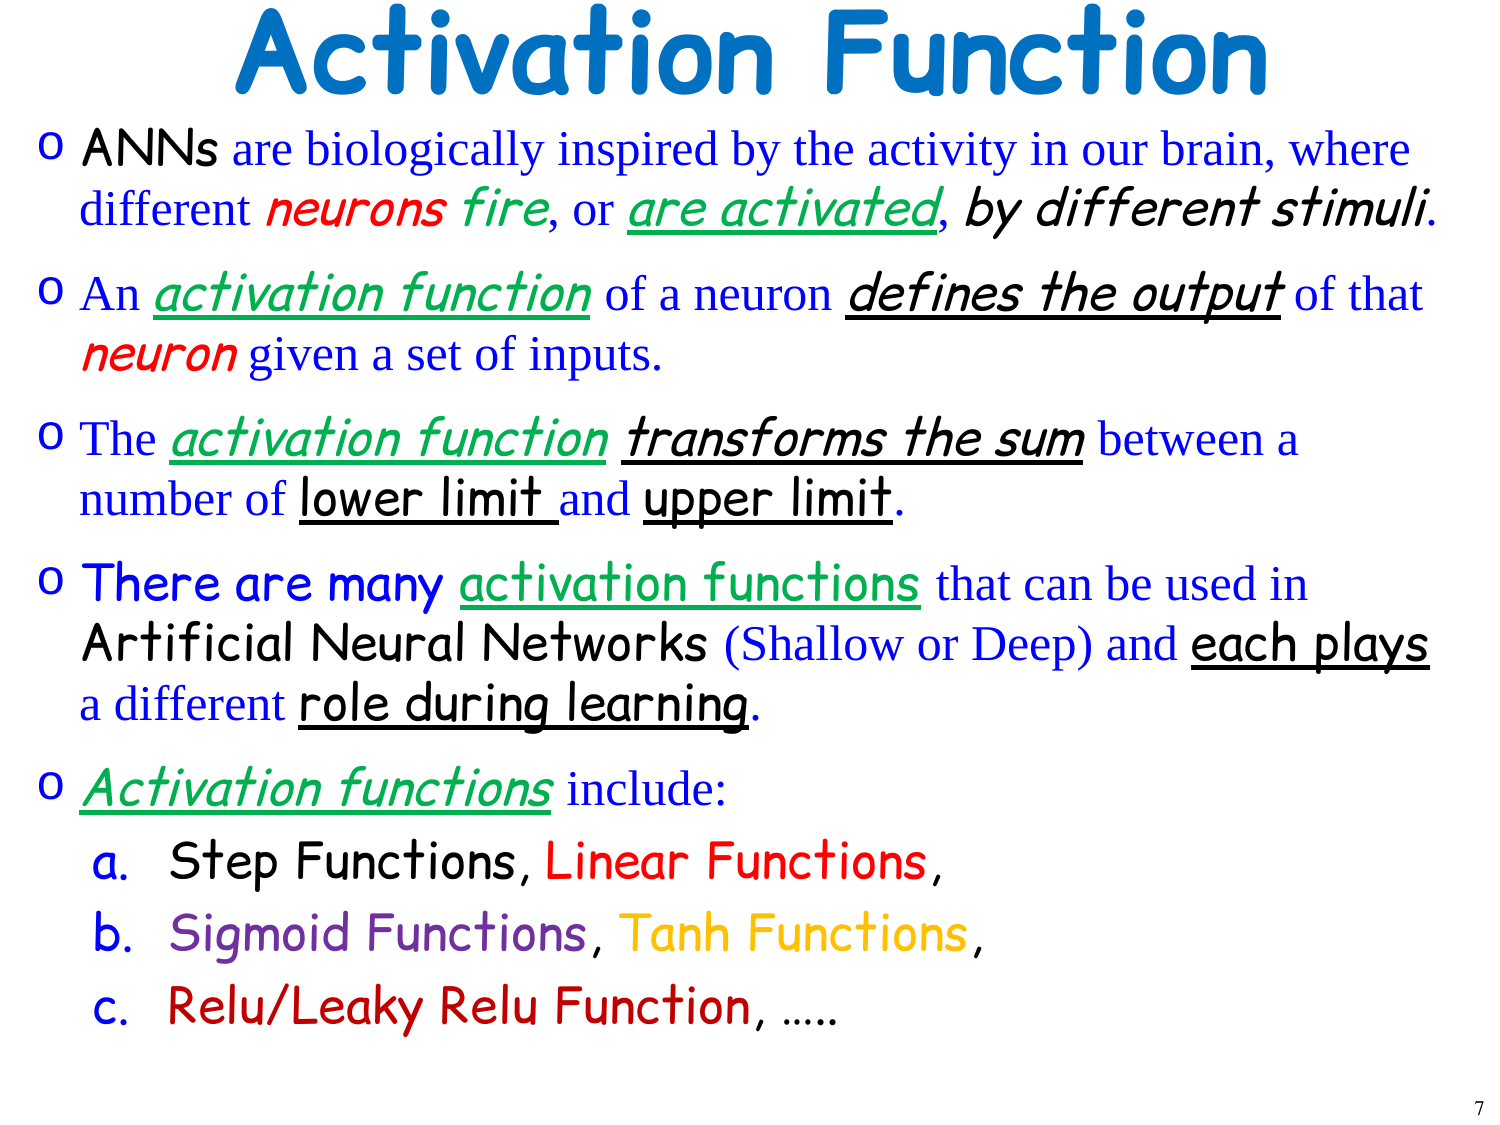

Activation Function
ANNs are biologically inspired by the activity in our brain, where different neurons fire, or are activated, by different stimuli.
An activation function of a neuron defines the output of that neuron given a set of inputs.
The activation function transforms the sum between a number of lower limit and upper limit.
There are many activation functions that can be used in Artificial Neural Networks (Shallow or Deep) and each plays a different role during learning.
Activation functions include:
Step Functions, Linear Functions,
Sigmoid Functions, Tanh Functions,
Relu/Leaky Relu Function, …..
7